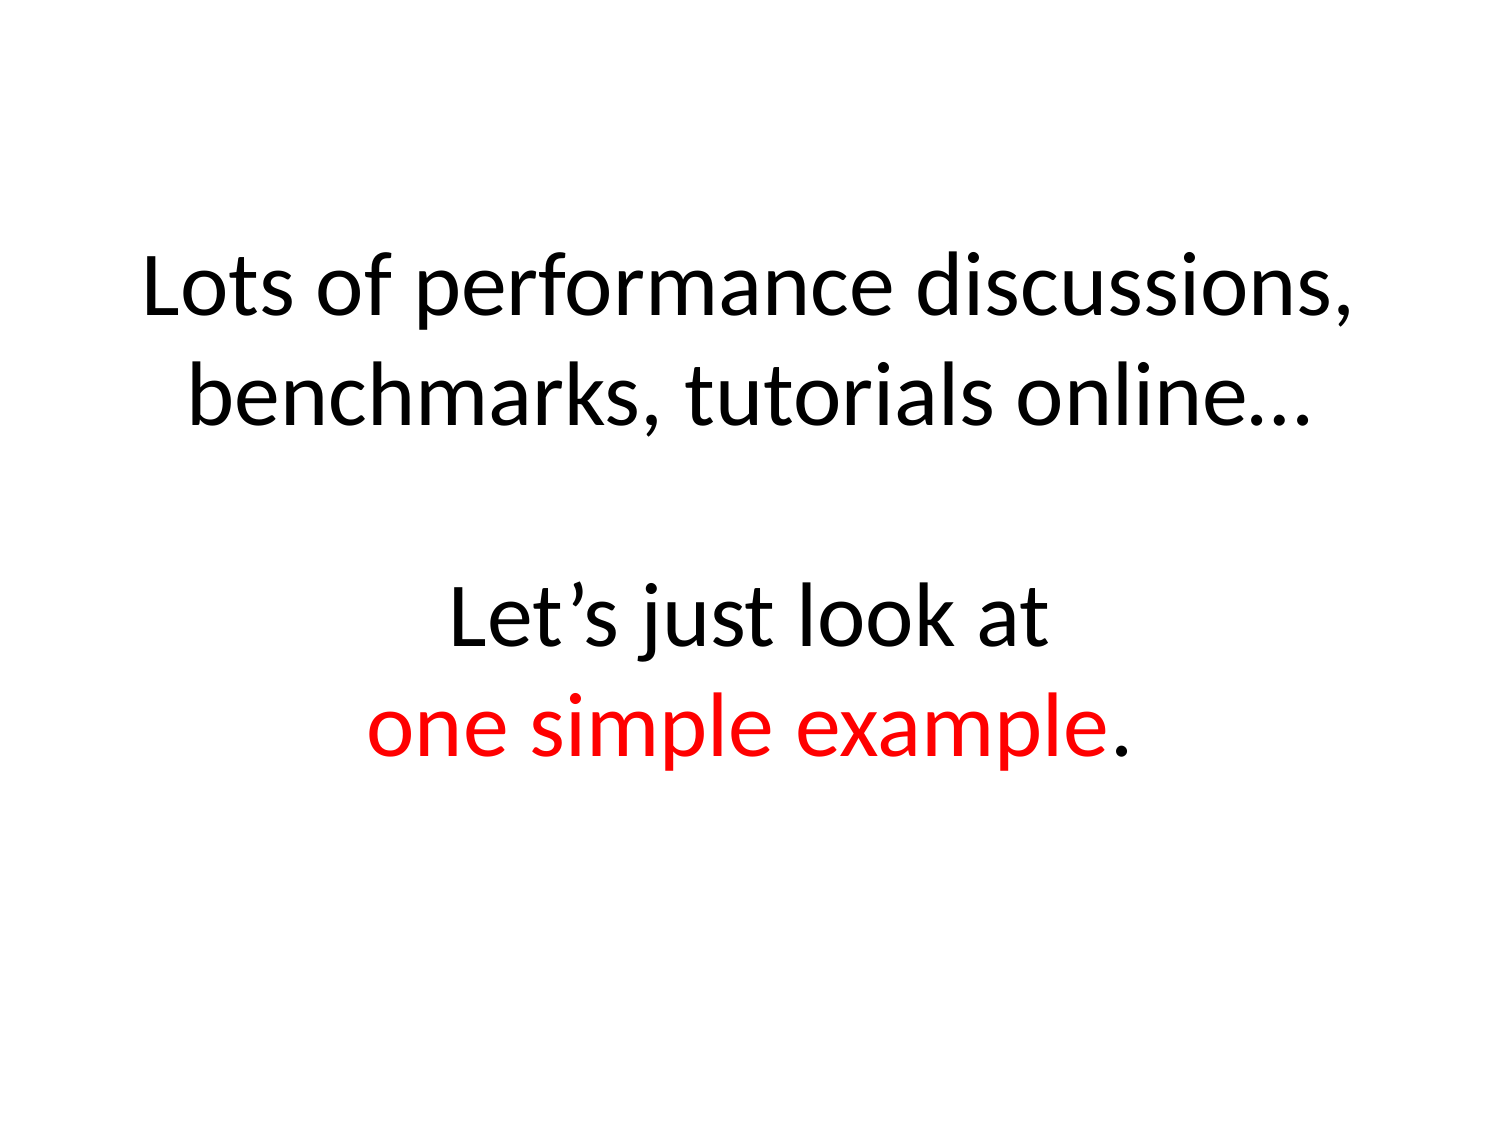

# Lots of performance discussions, benchmarks, tutorials online… Let’s just look at one simple example.